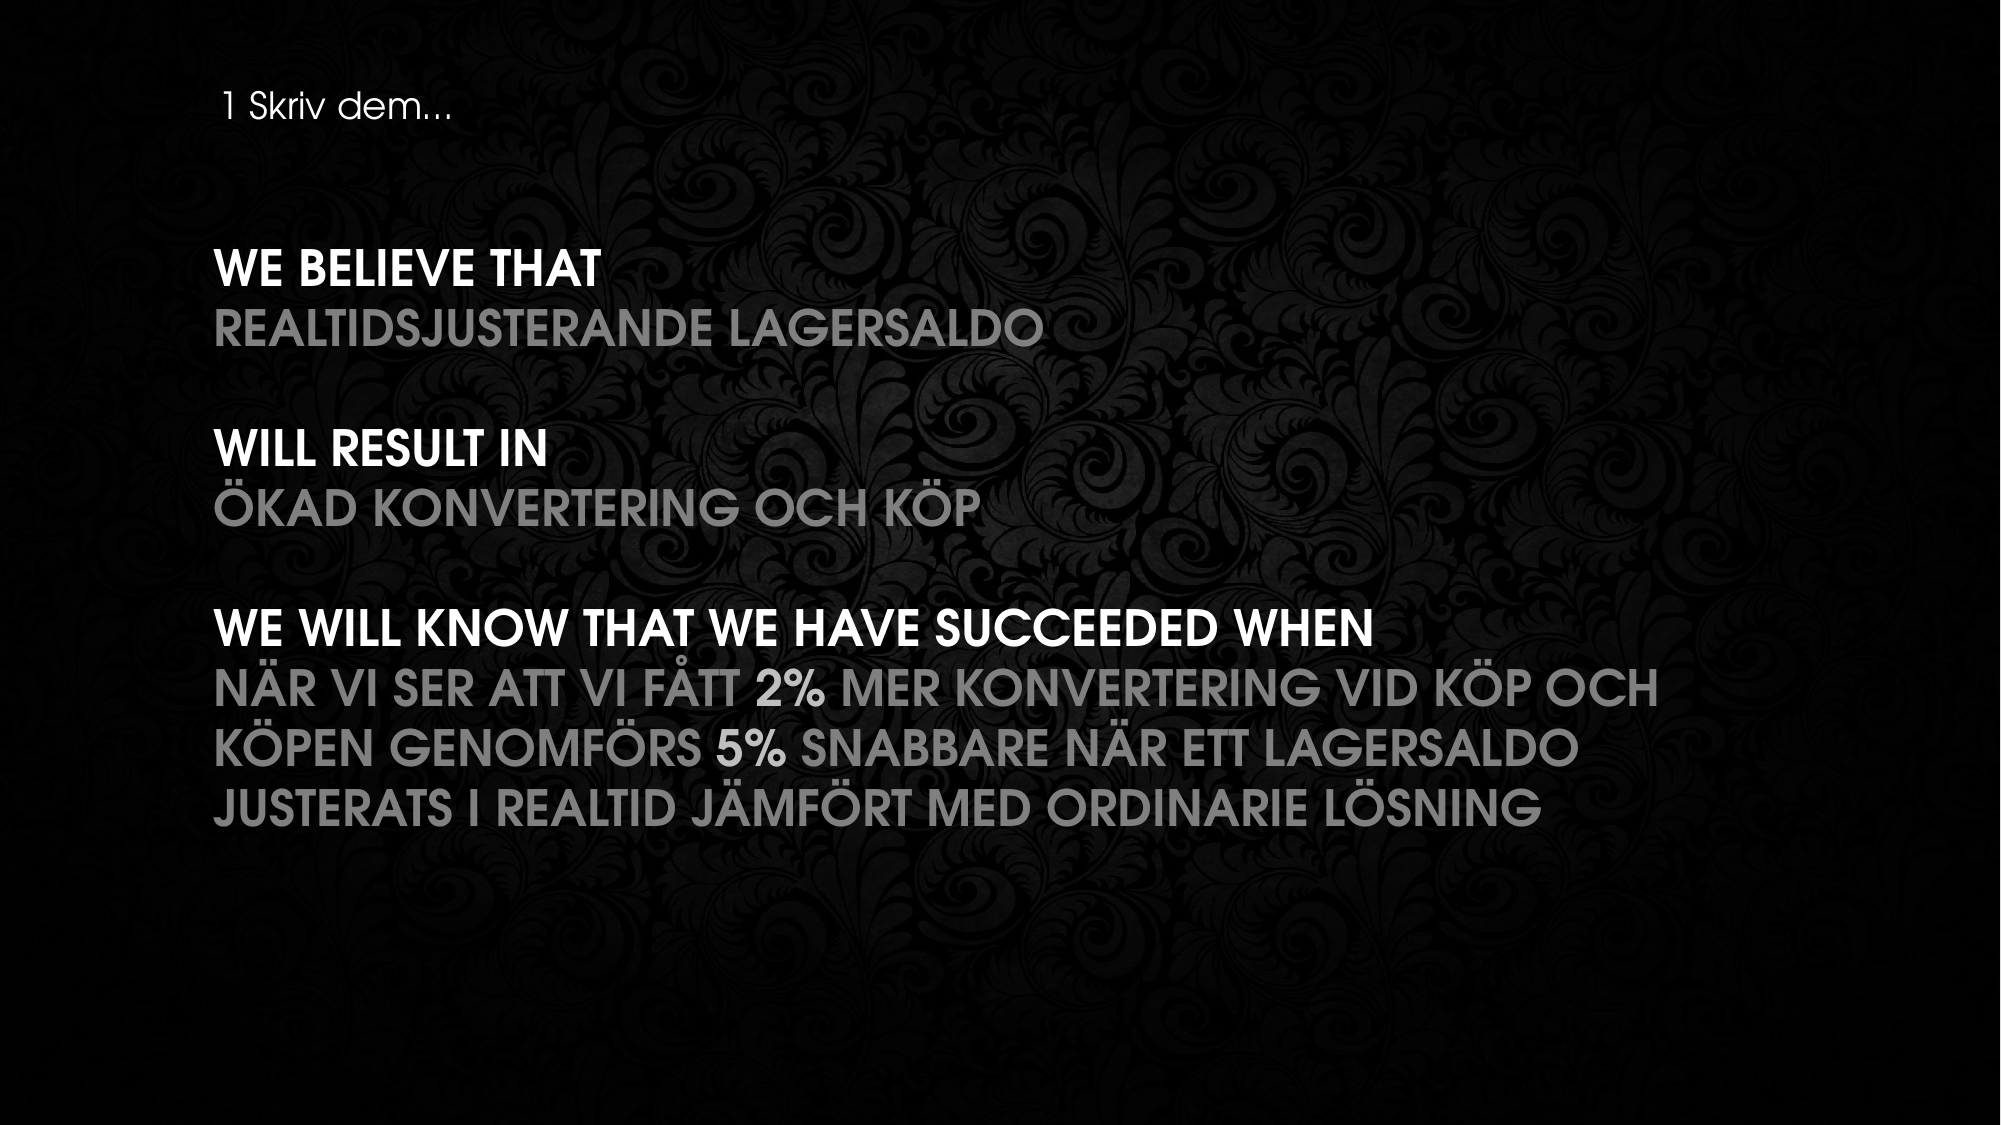

1 Skriv dem…
# We believe that realtidsjusterande lagersaldo will result in ökad konvertering och köp We will know that we have succeeded when när vi ser att vi fått 2% mer konvertering vid köp och köpen genomförs 5% snabbare när ett lagersaldo justerats I realtid jämfört med ordinarie lösning